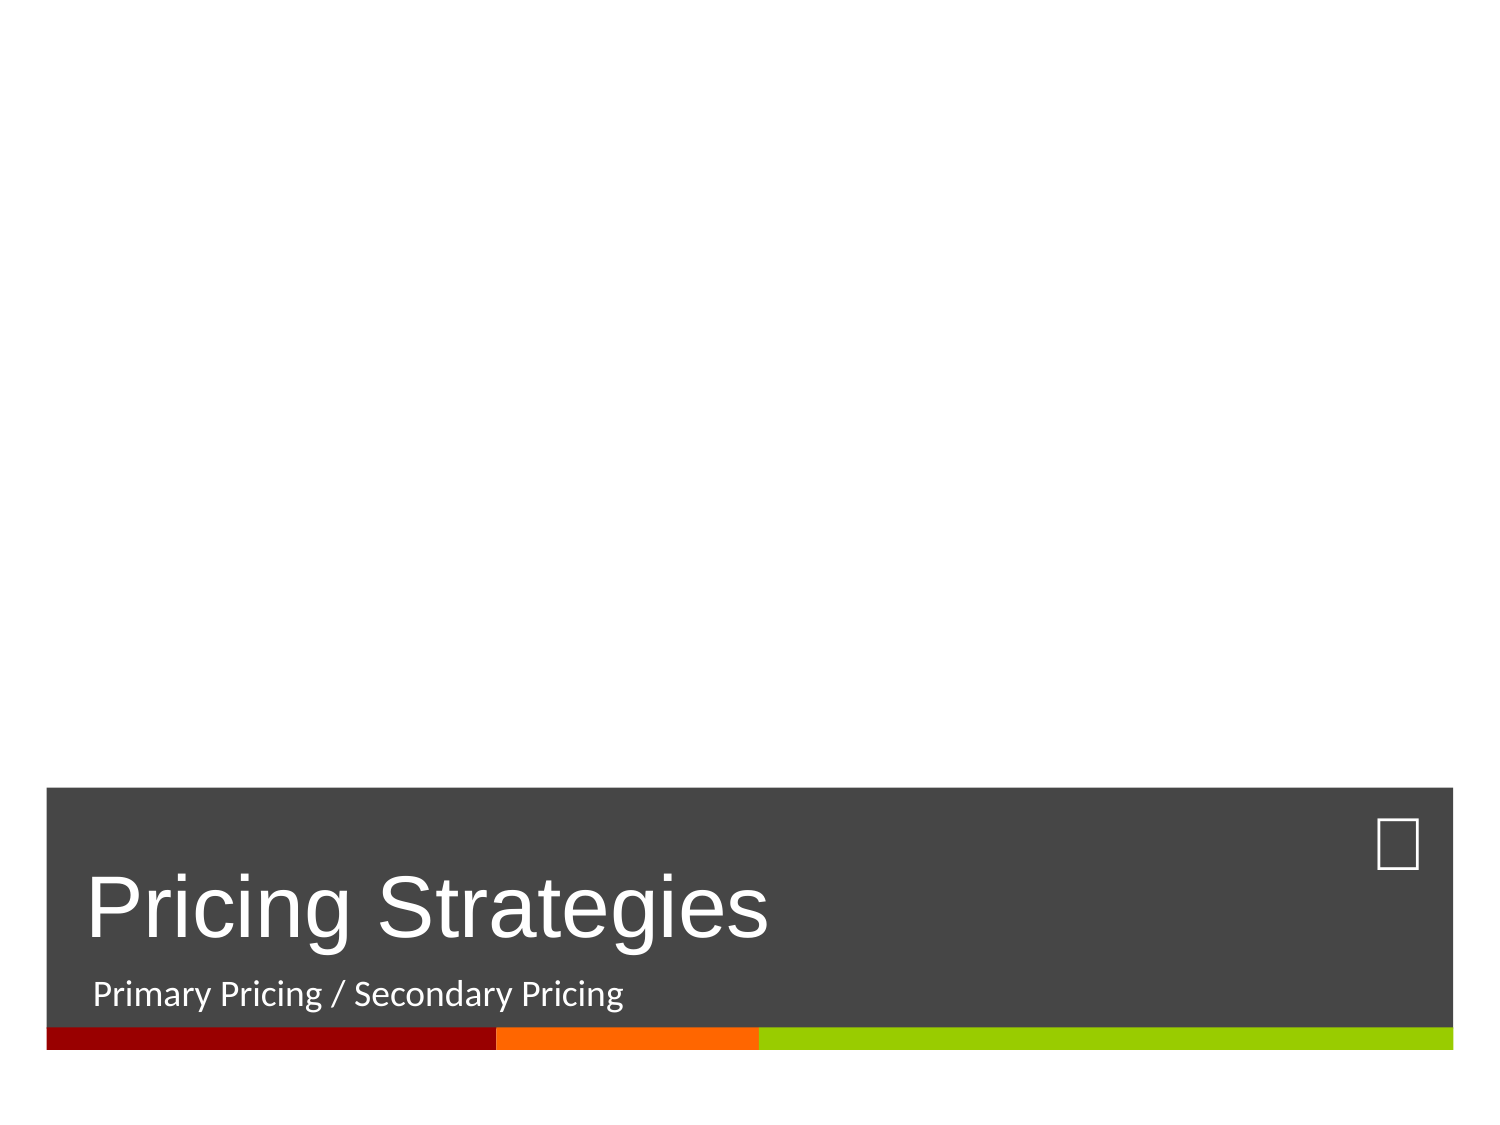

# Pricing Strategies
Primary Pricing / Secondary Pricing